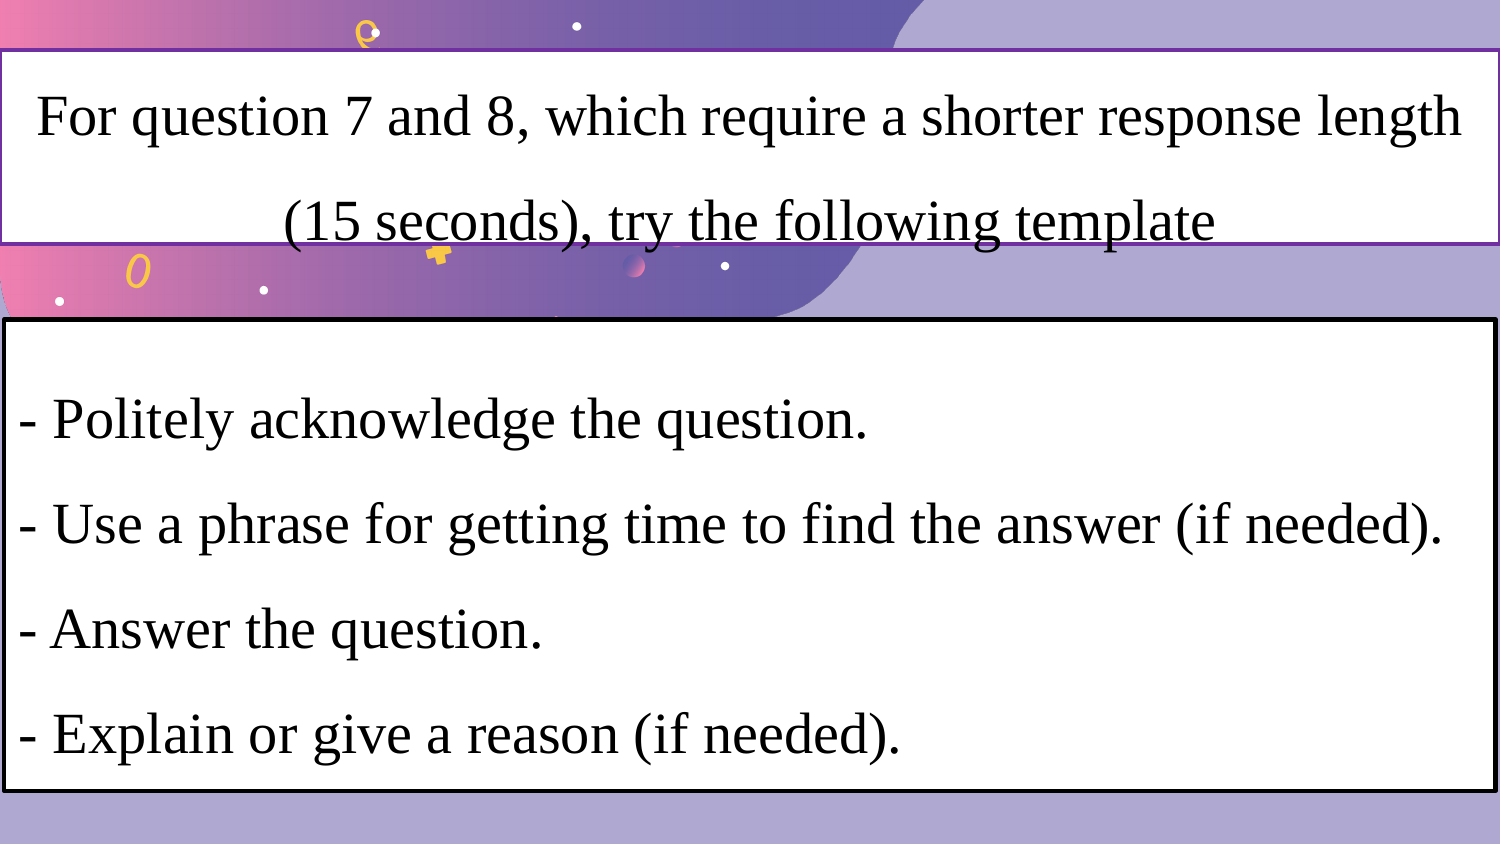

For question 7 and 8, which require a shorter response length (15 seconds), try the following template
#
- Politely acknowledge the question.
- Use a phrase for getting time to find the answer (if needed).
- Answer the question.
- Explain or give a reason (if needed).